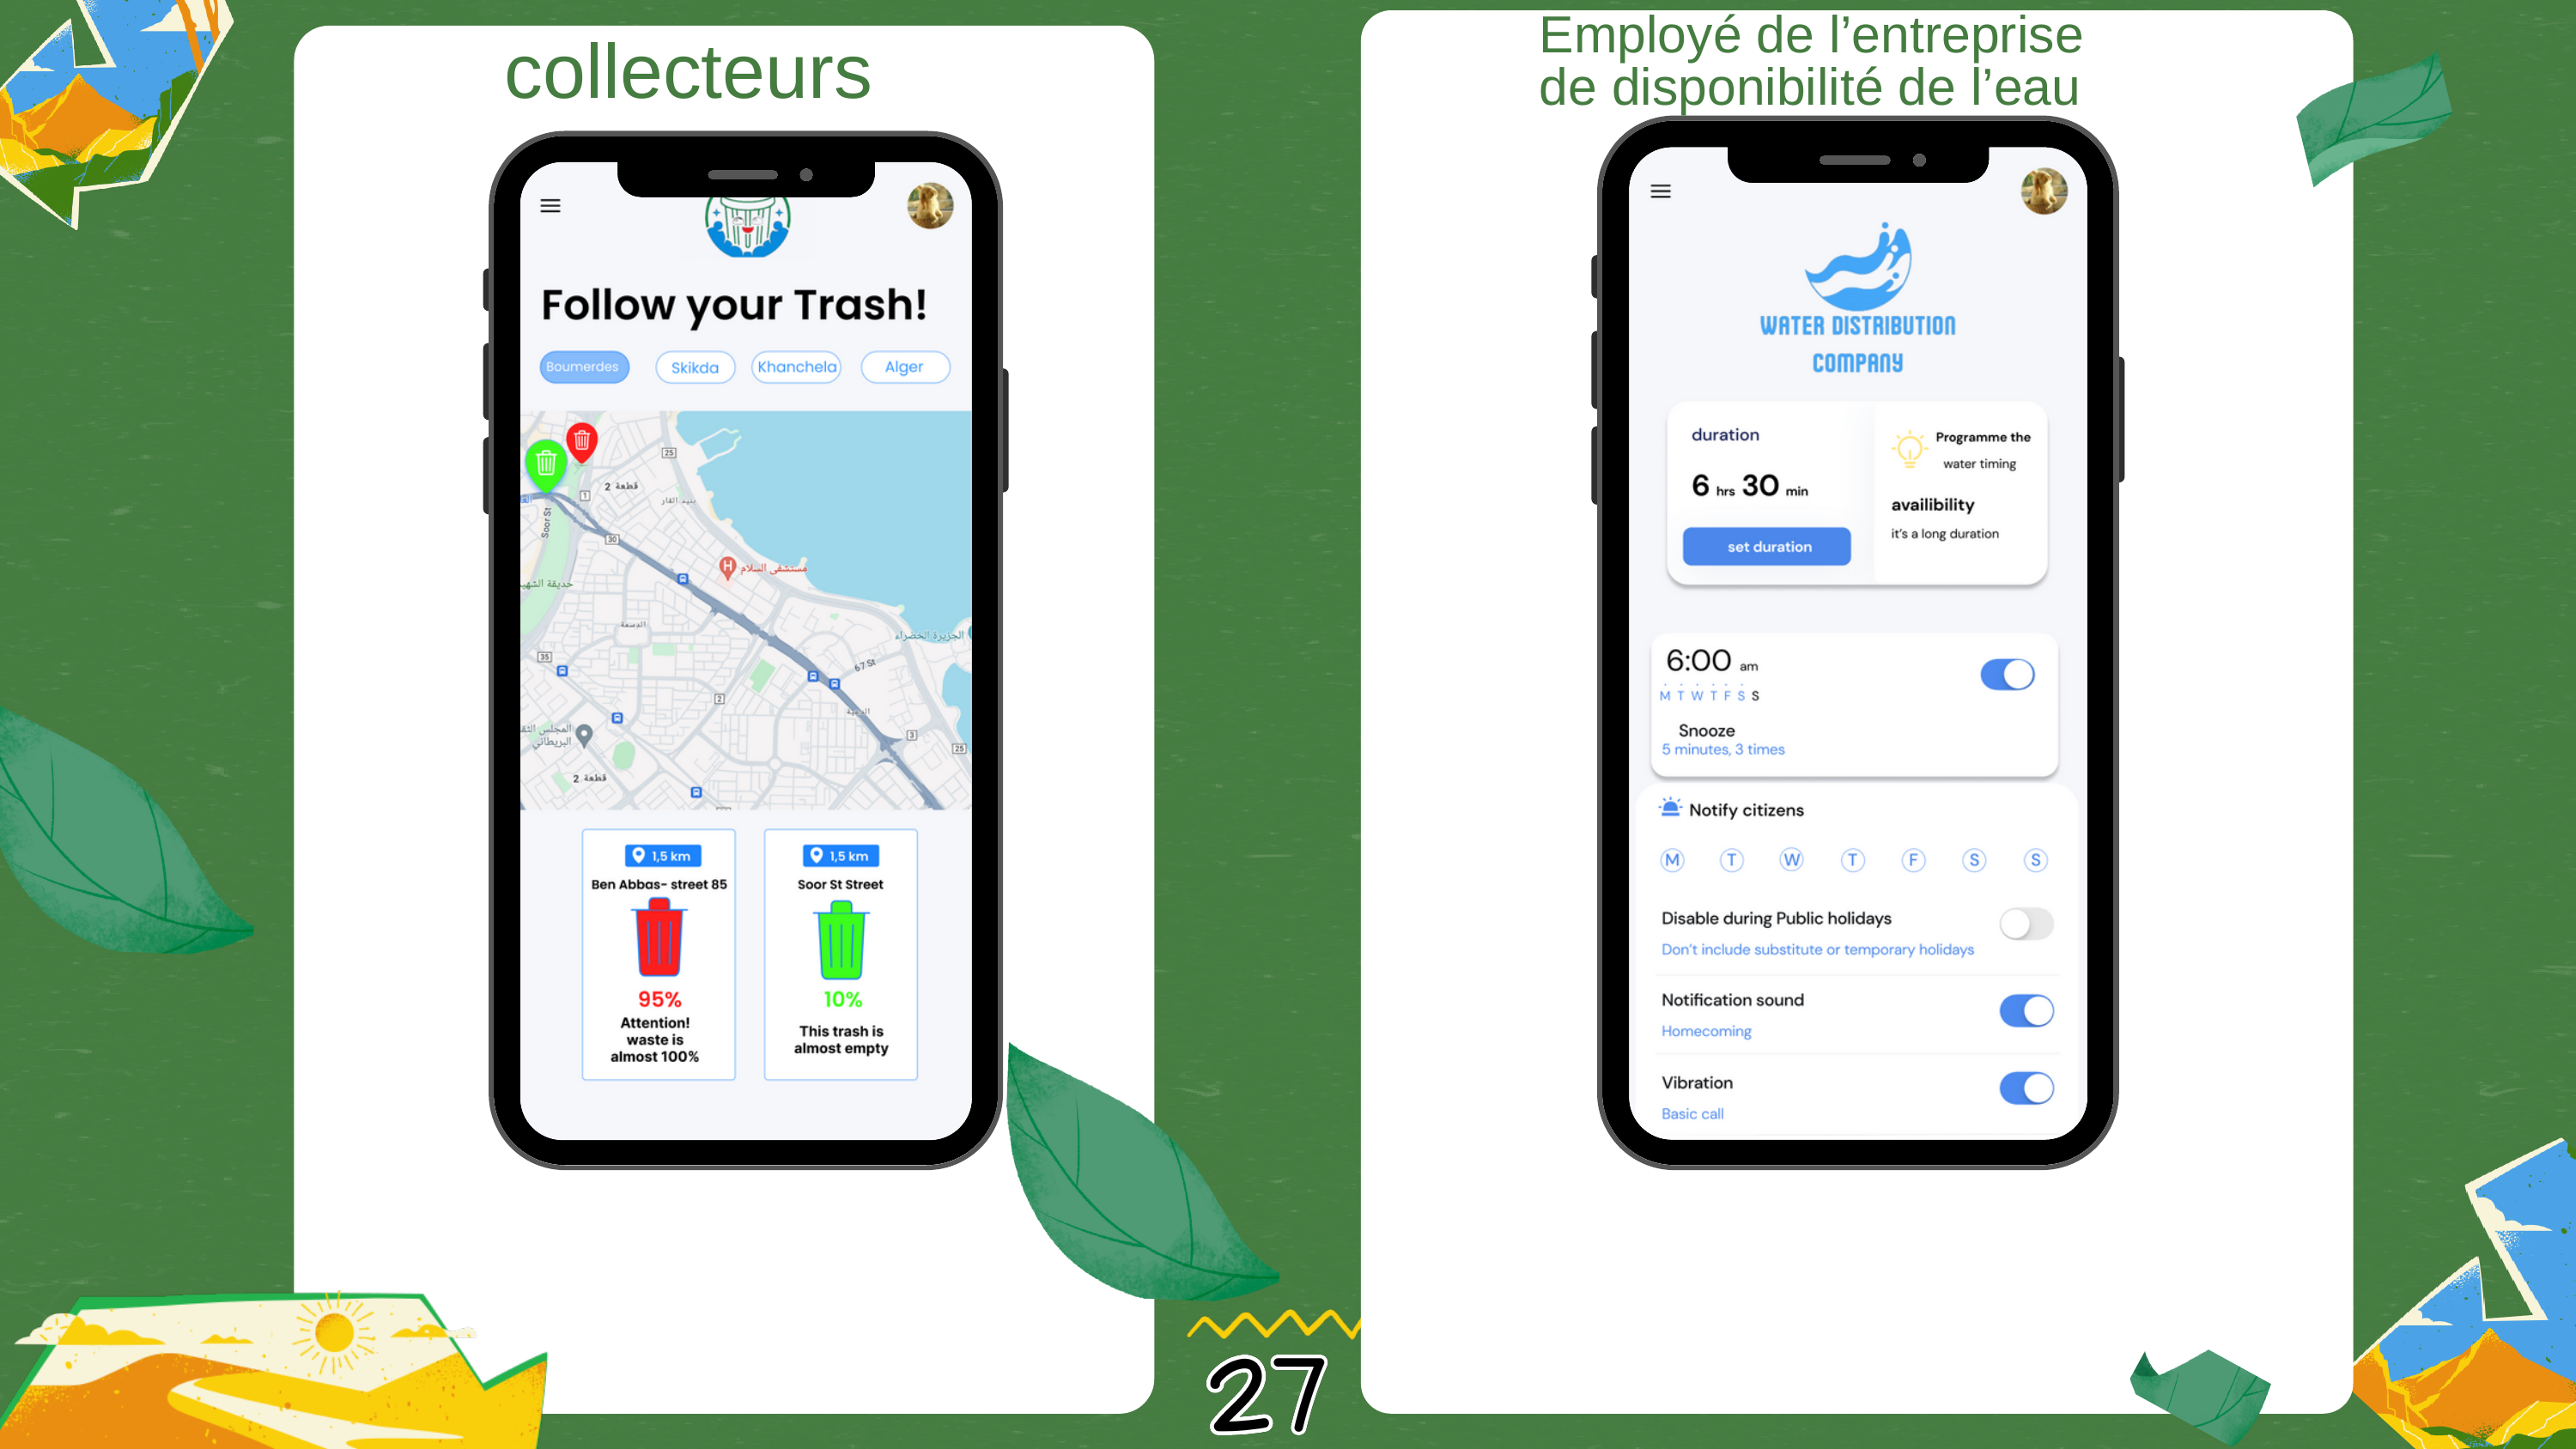

Employé de l’entreprise
de disponibilité de l’eau

collecteurs

Simple utilisateur
Simple utilisateur